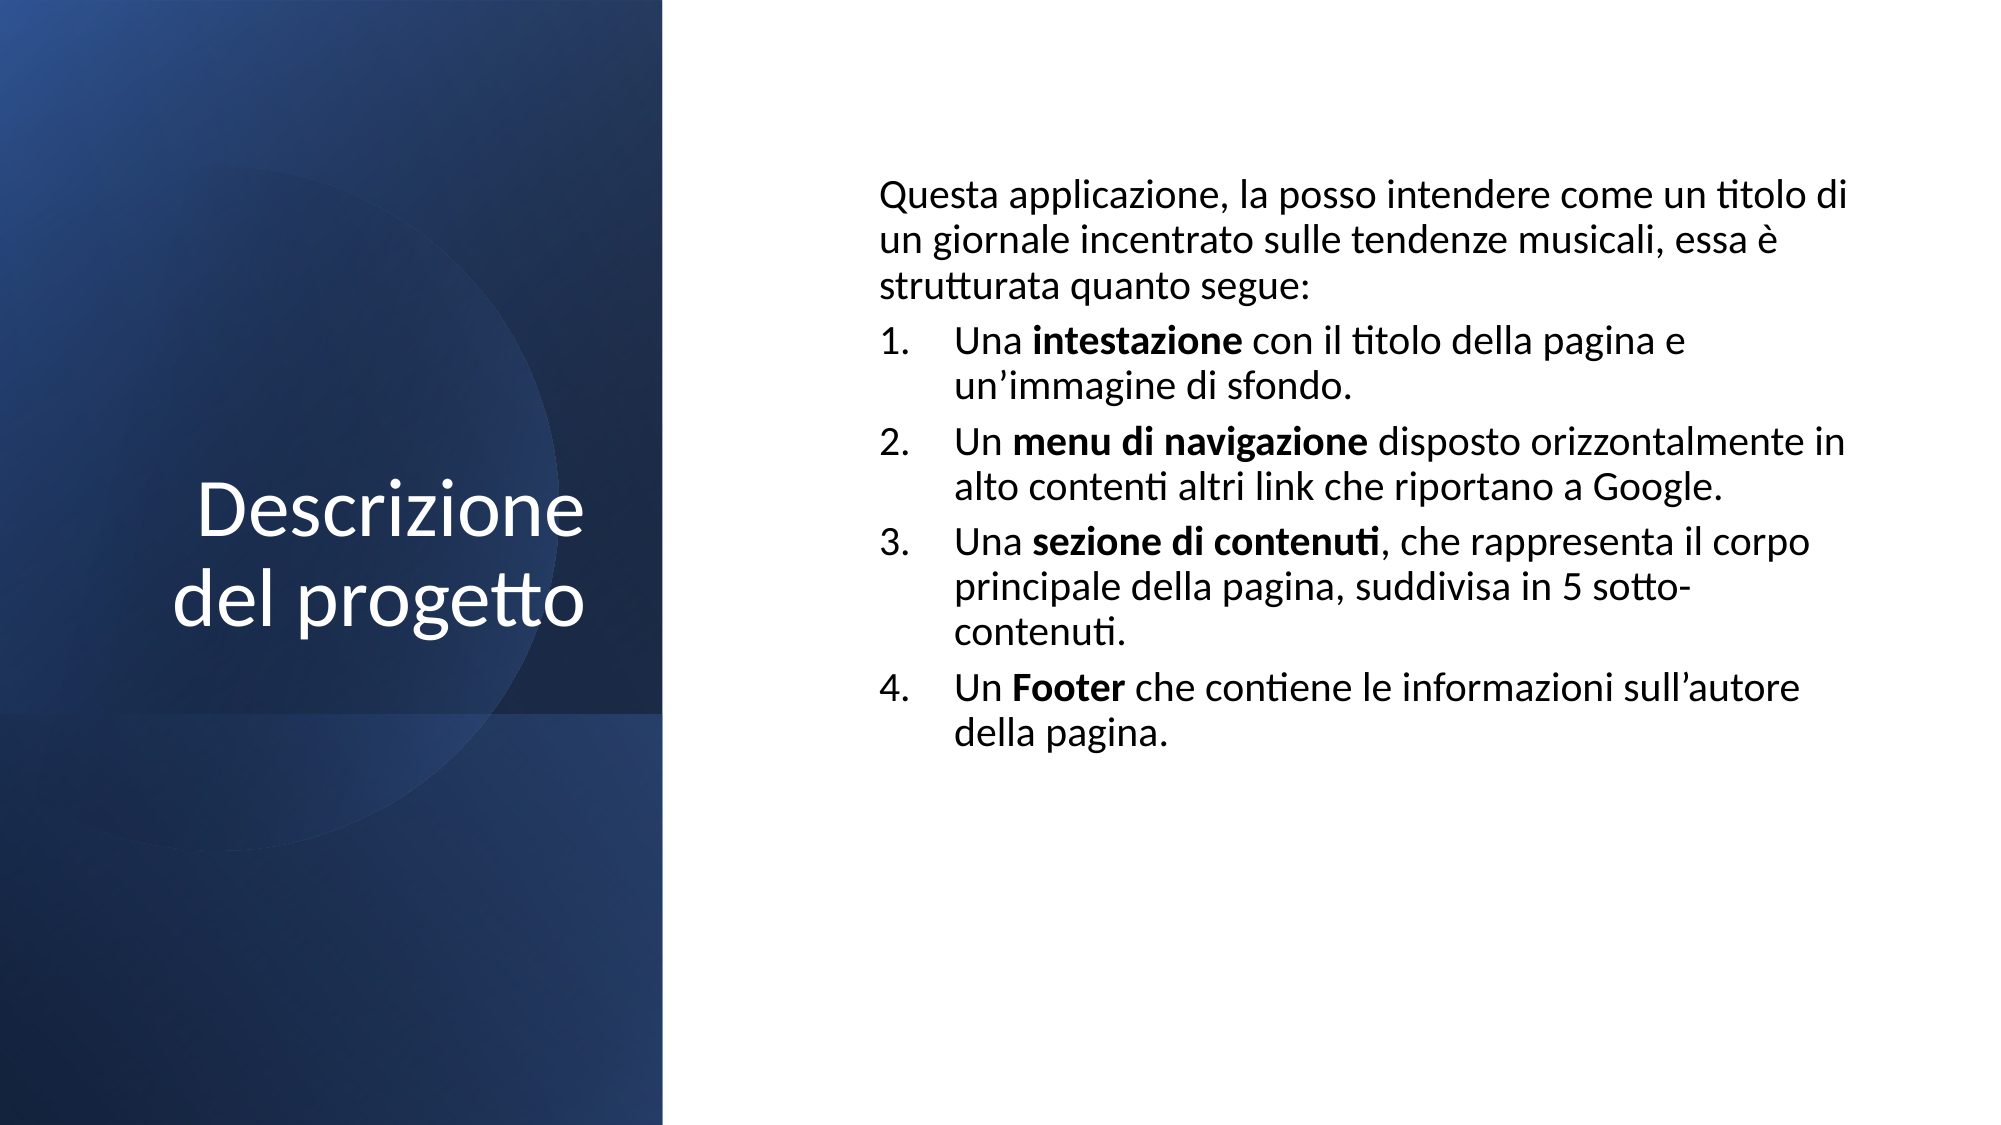

# Descrizione del progetto
Questa applicazione, la posso intendere come un titolo di un giornale incentrato sulle tendenze musicali, essa è strutturata quanto segue:
Una intestazione con il titolo della pagina e un’immagine di sfondo.
Un menu di navigazione disposto orizzontalmente in alto contenti altri link che riportano a Google.
Una sezione di contenuti, che rappresenta il corpo principale della pagina, suddivisa in 5 sotto-contenuti.
Un Footer che contiene le informazioni sull’autore della pagina.